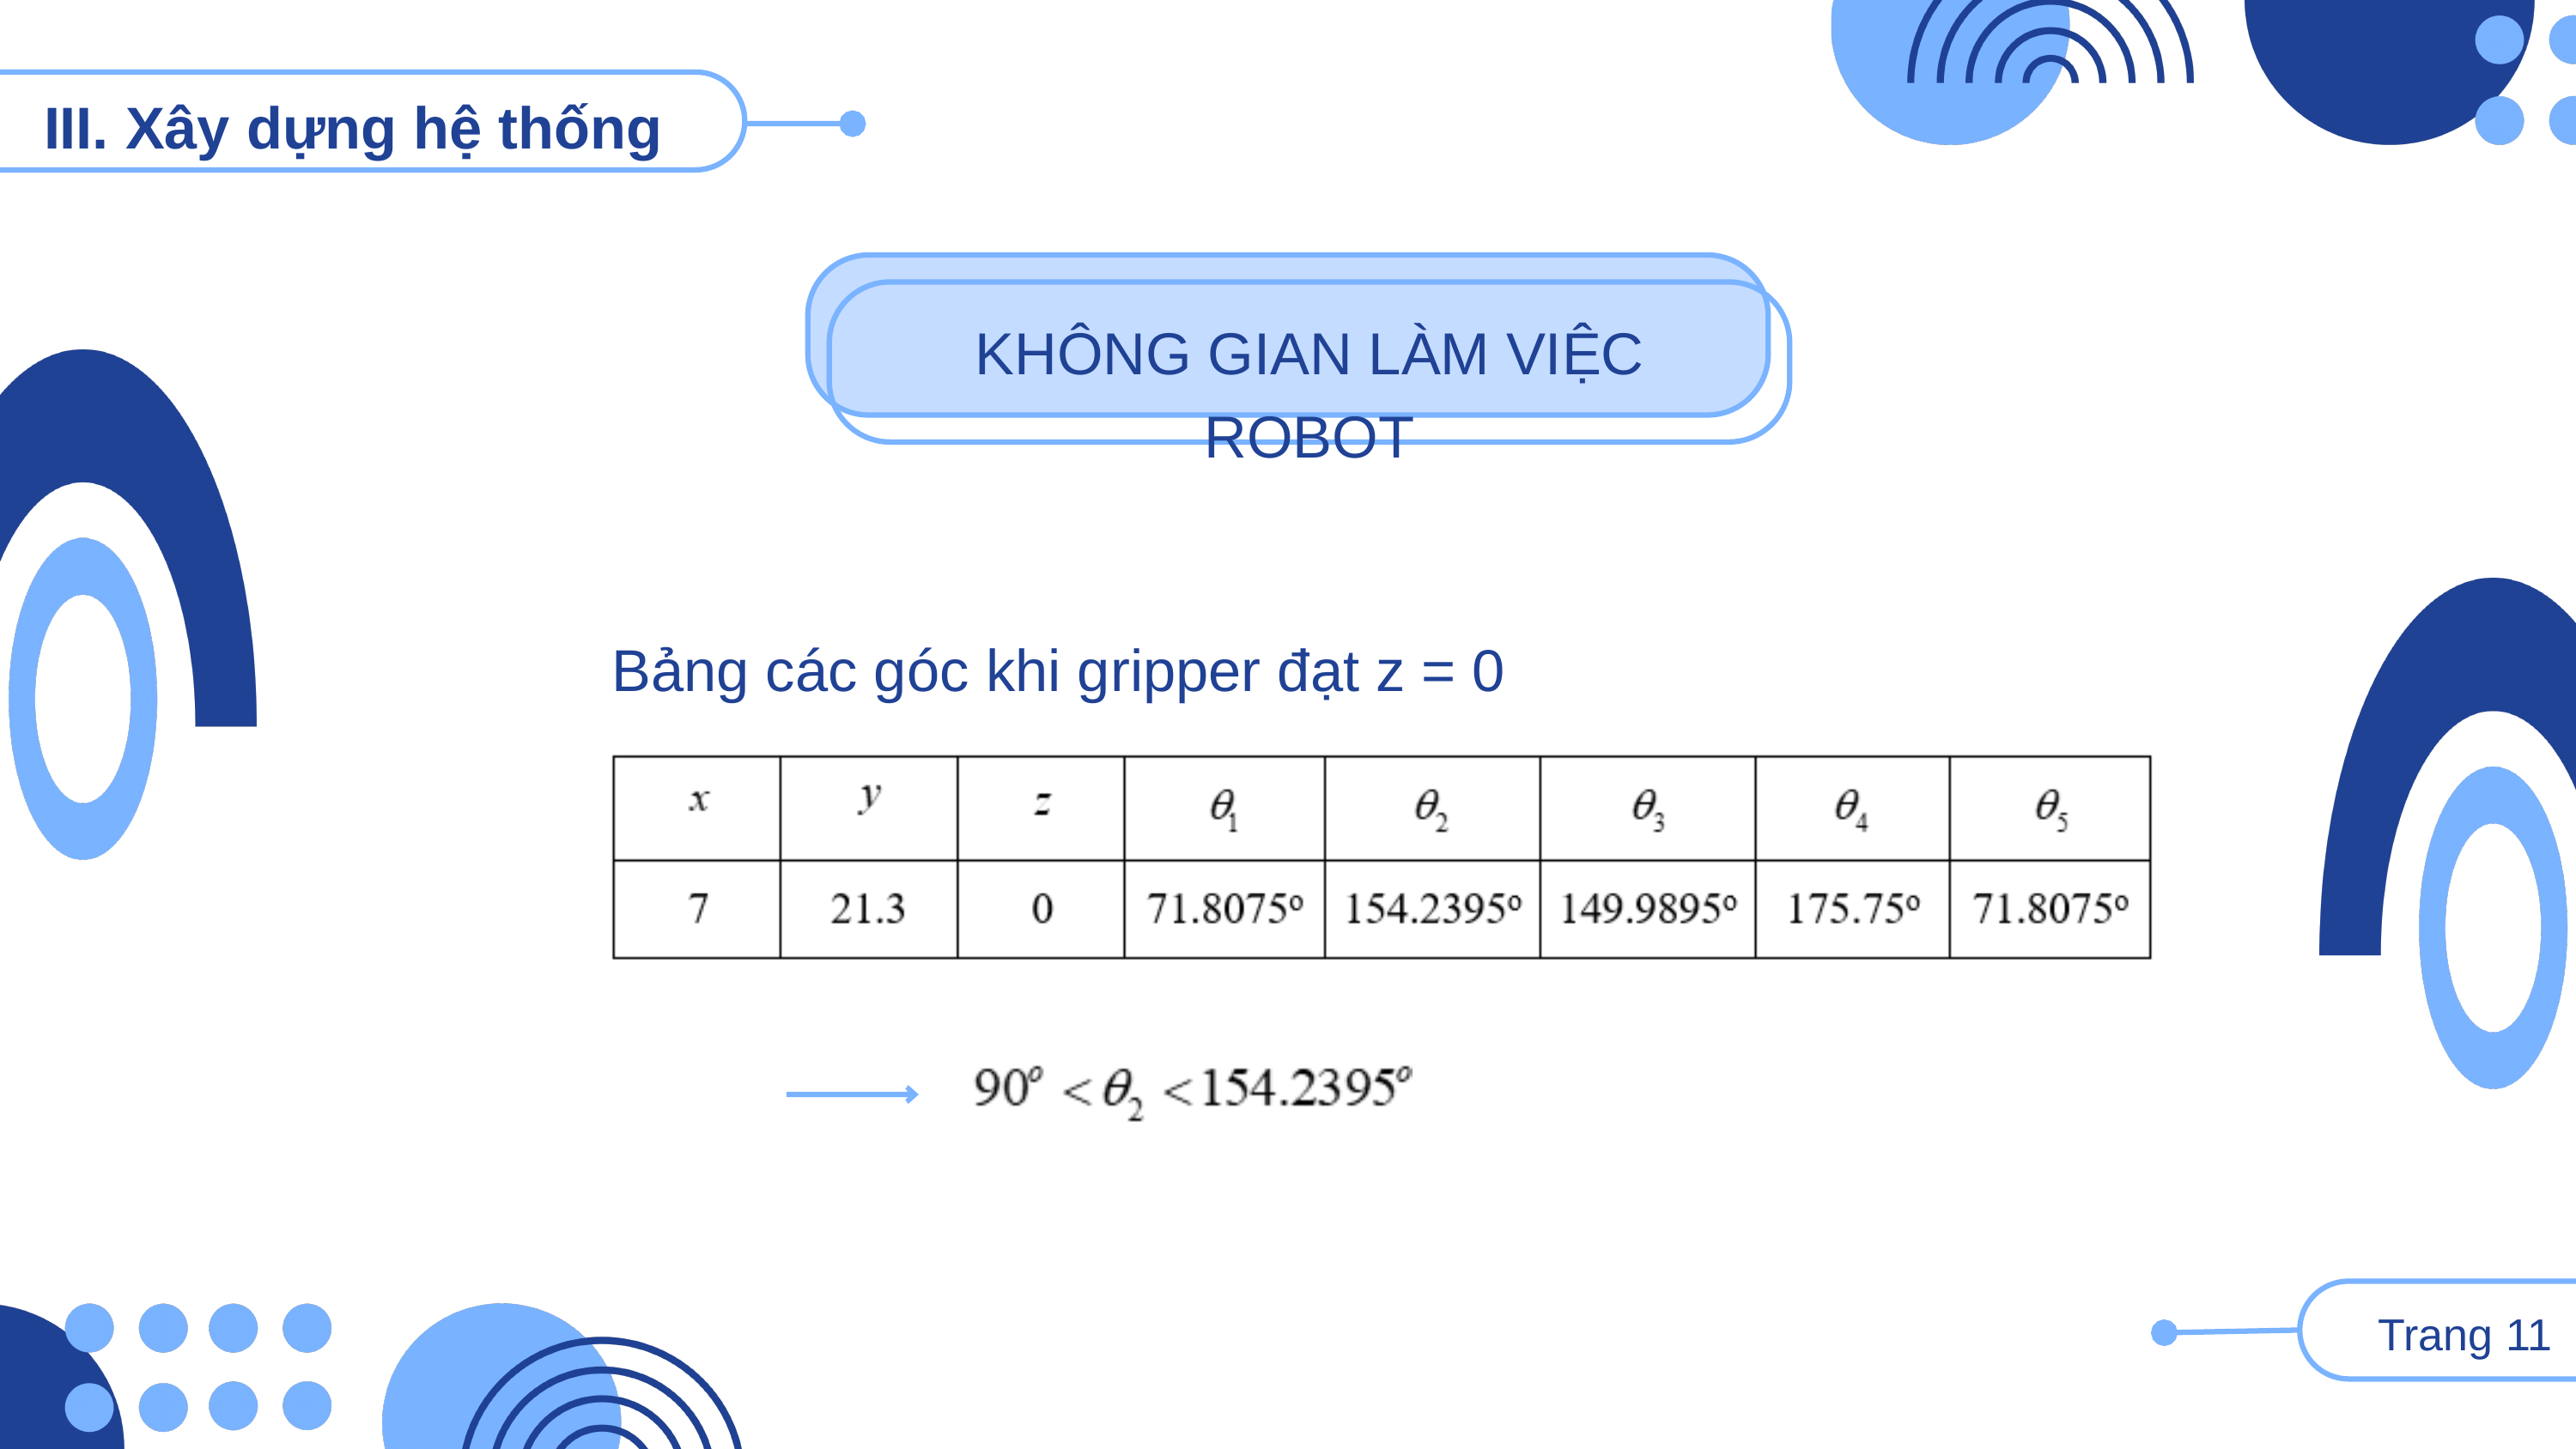

III. Xây dựng hệ thống

KHÔNG GIAN LÀM VIỆC ROBOT

Bảng các góc khi gripper đạt z = 0

 Trang 11